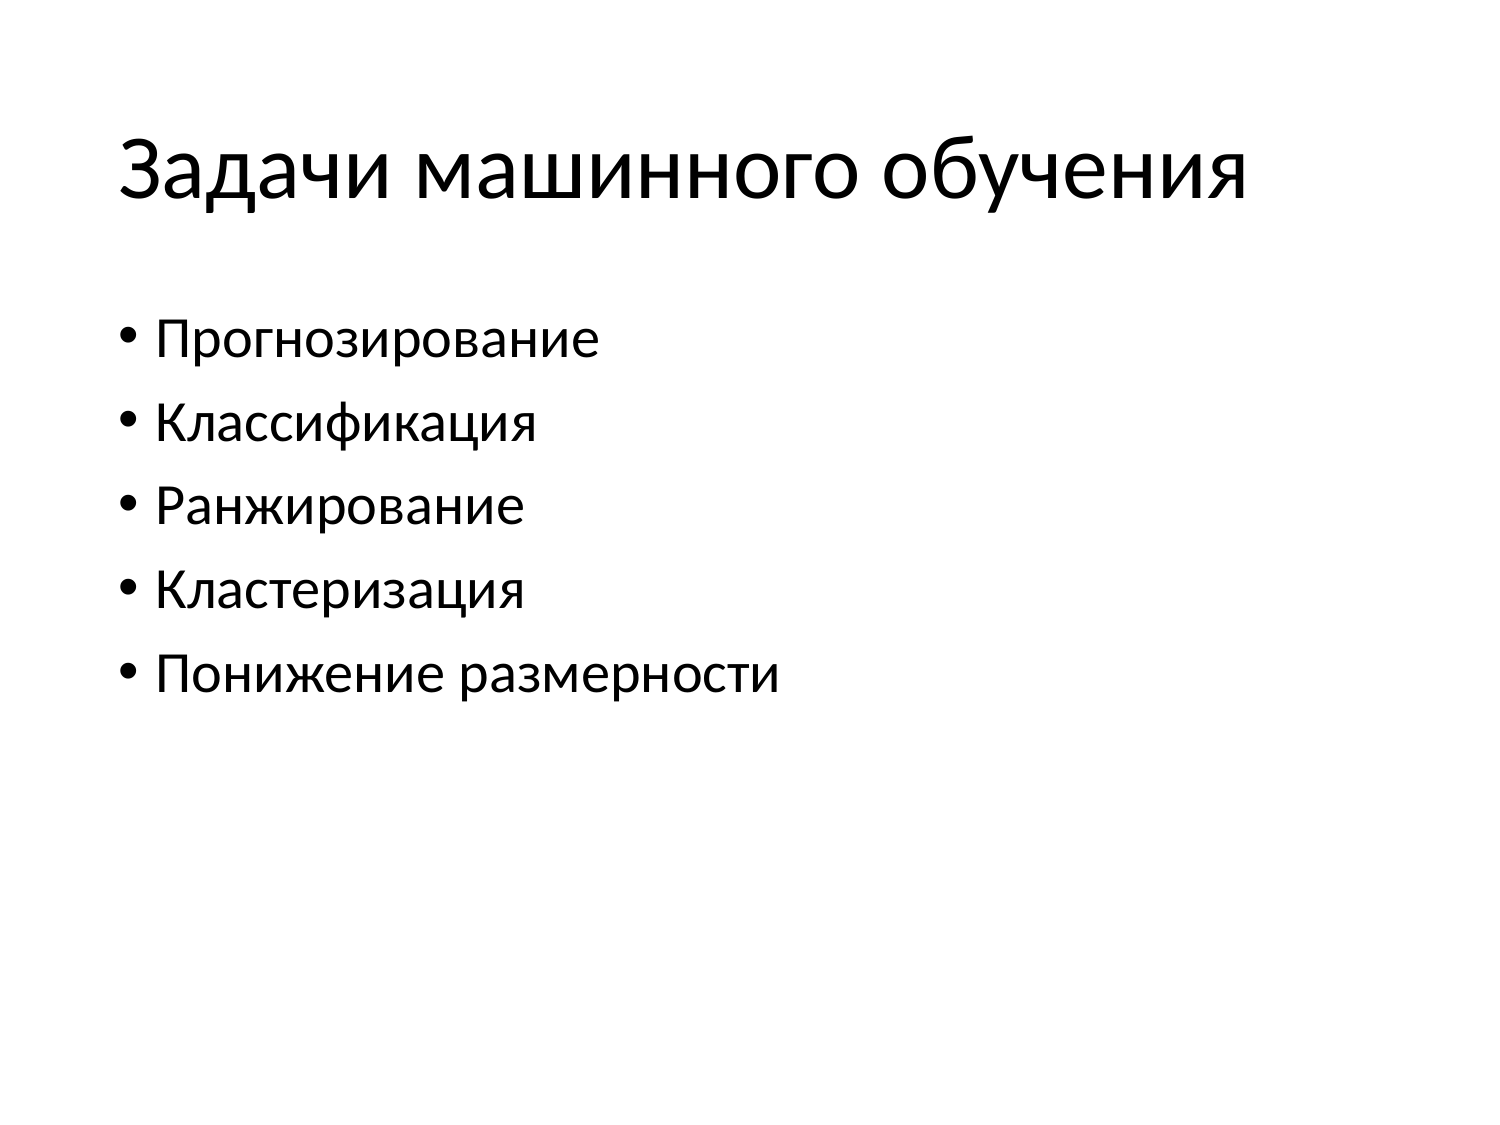

# Задачи машинного обучения
Прогнозирование
Классификация
Ранжирование
Кластеризация
Понижение размерности